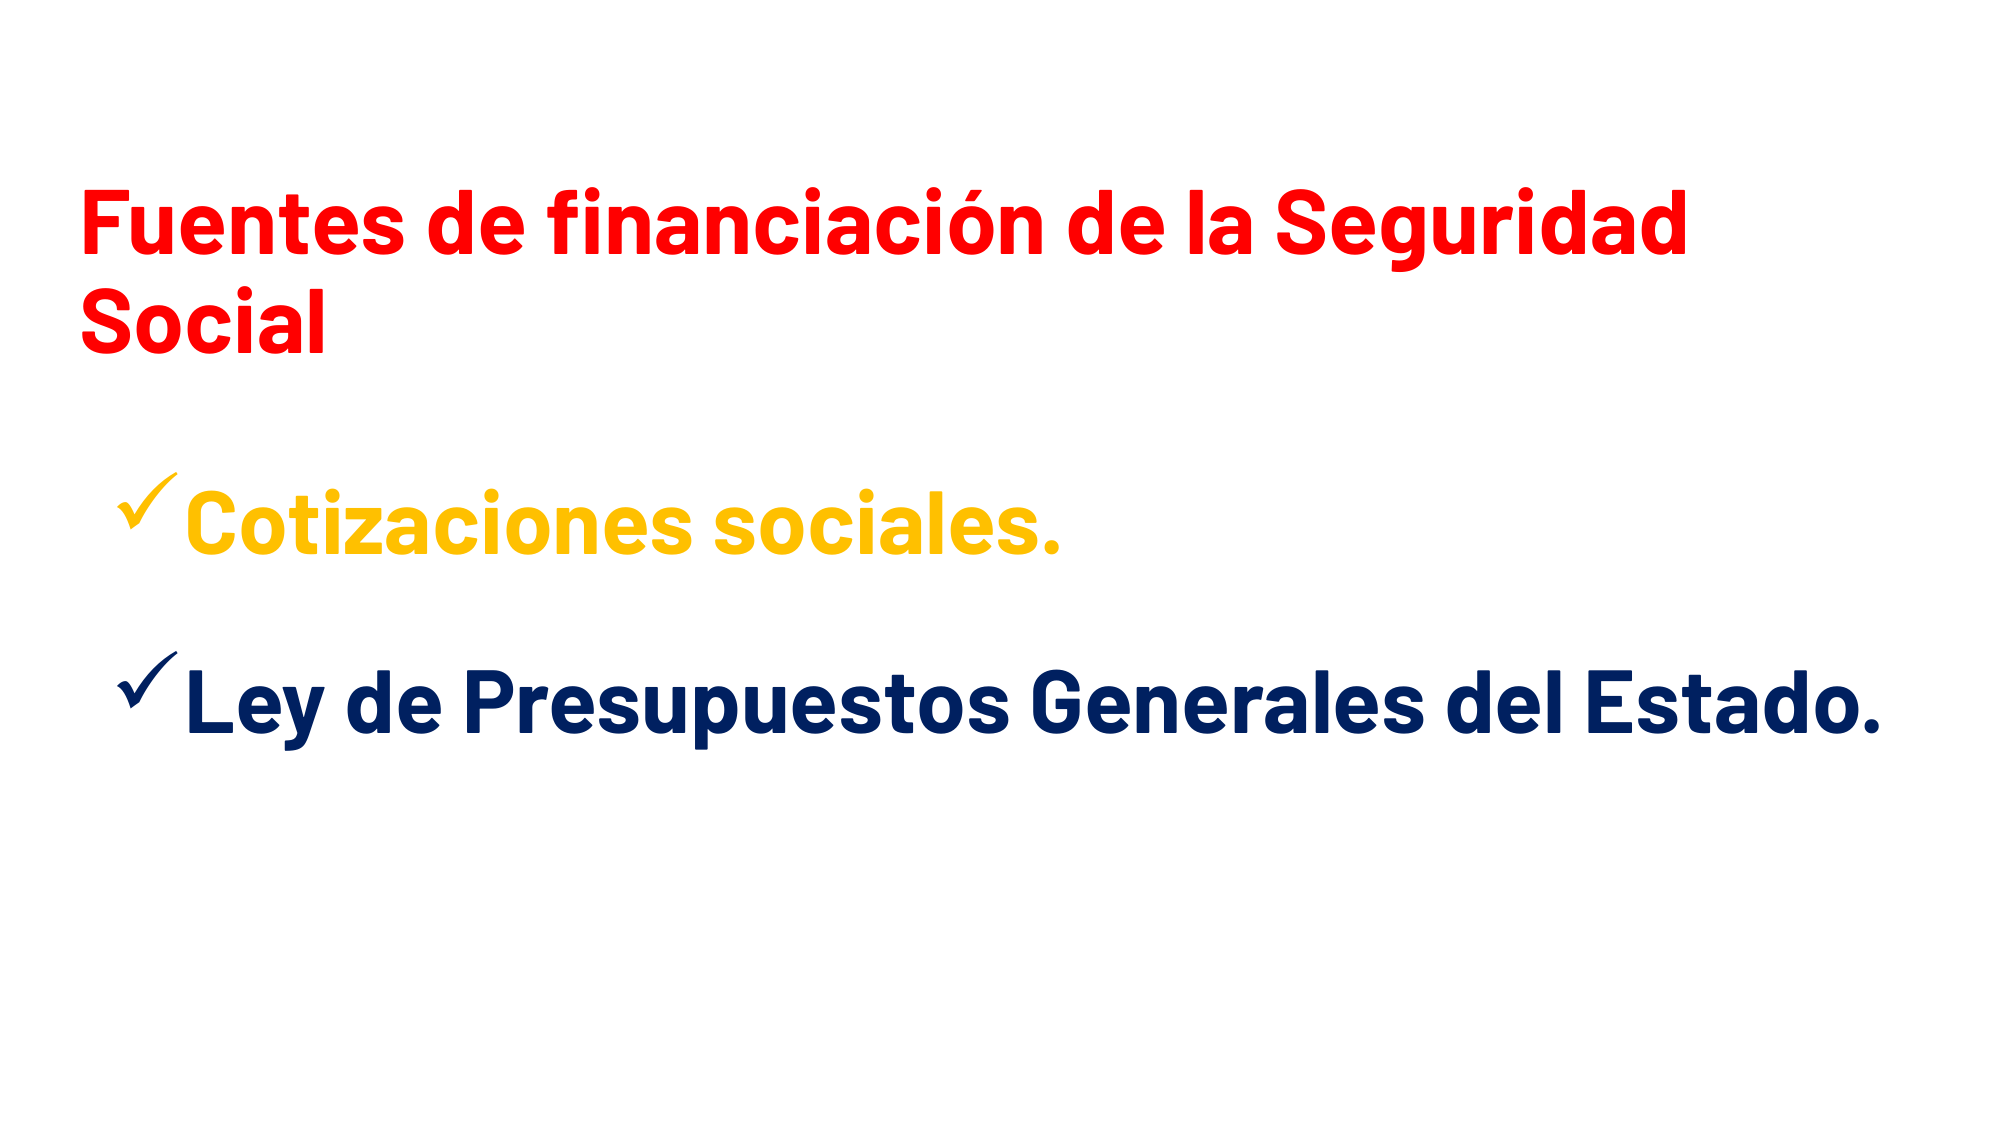

# Fuentes de financiación de la Seguridad Social
Cotizaciones sociales.

Ley de Presupuestos Generales del Estado.